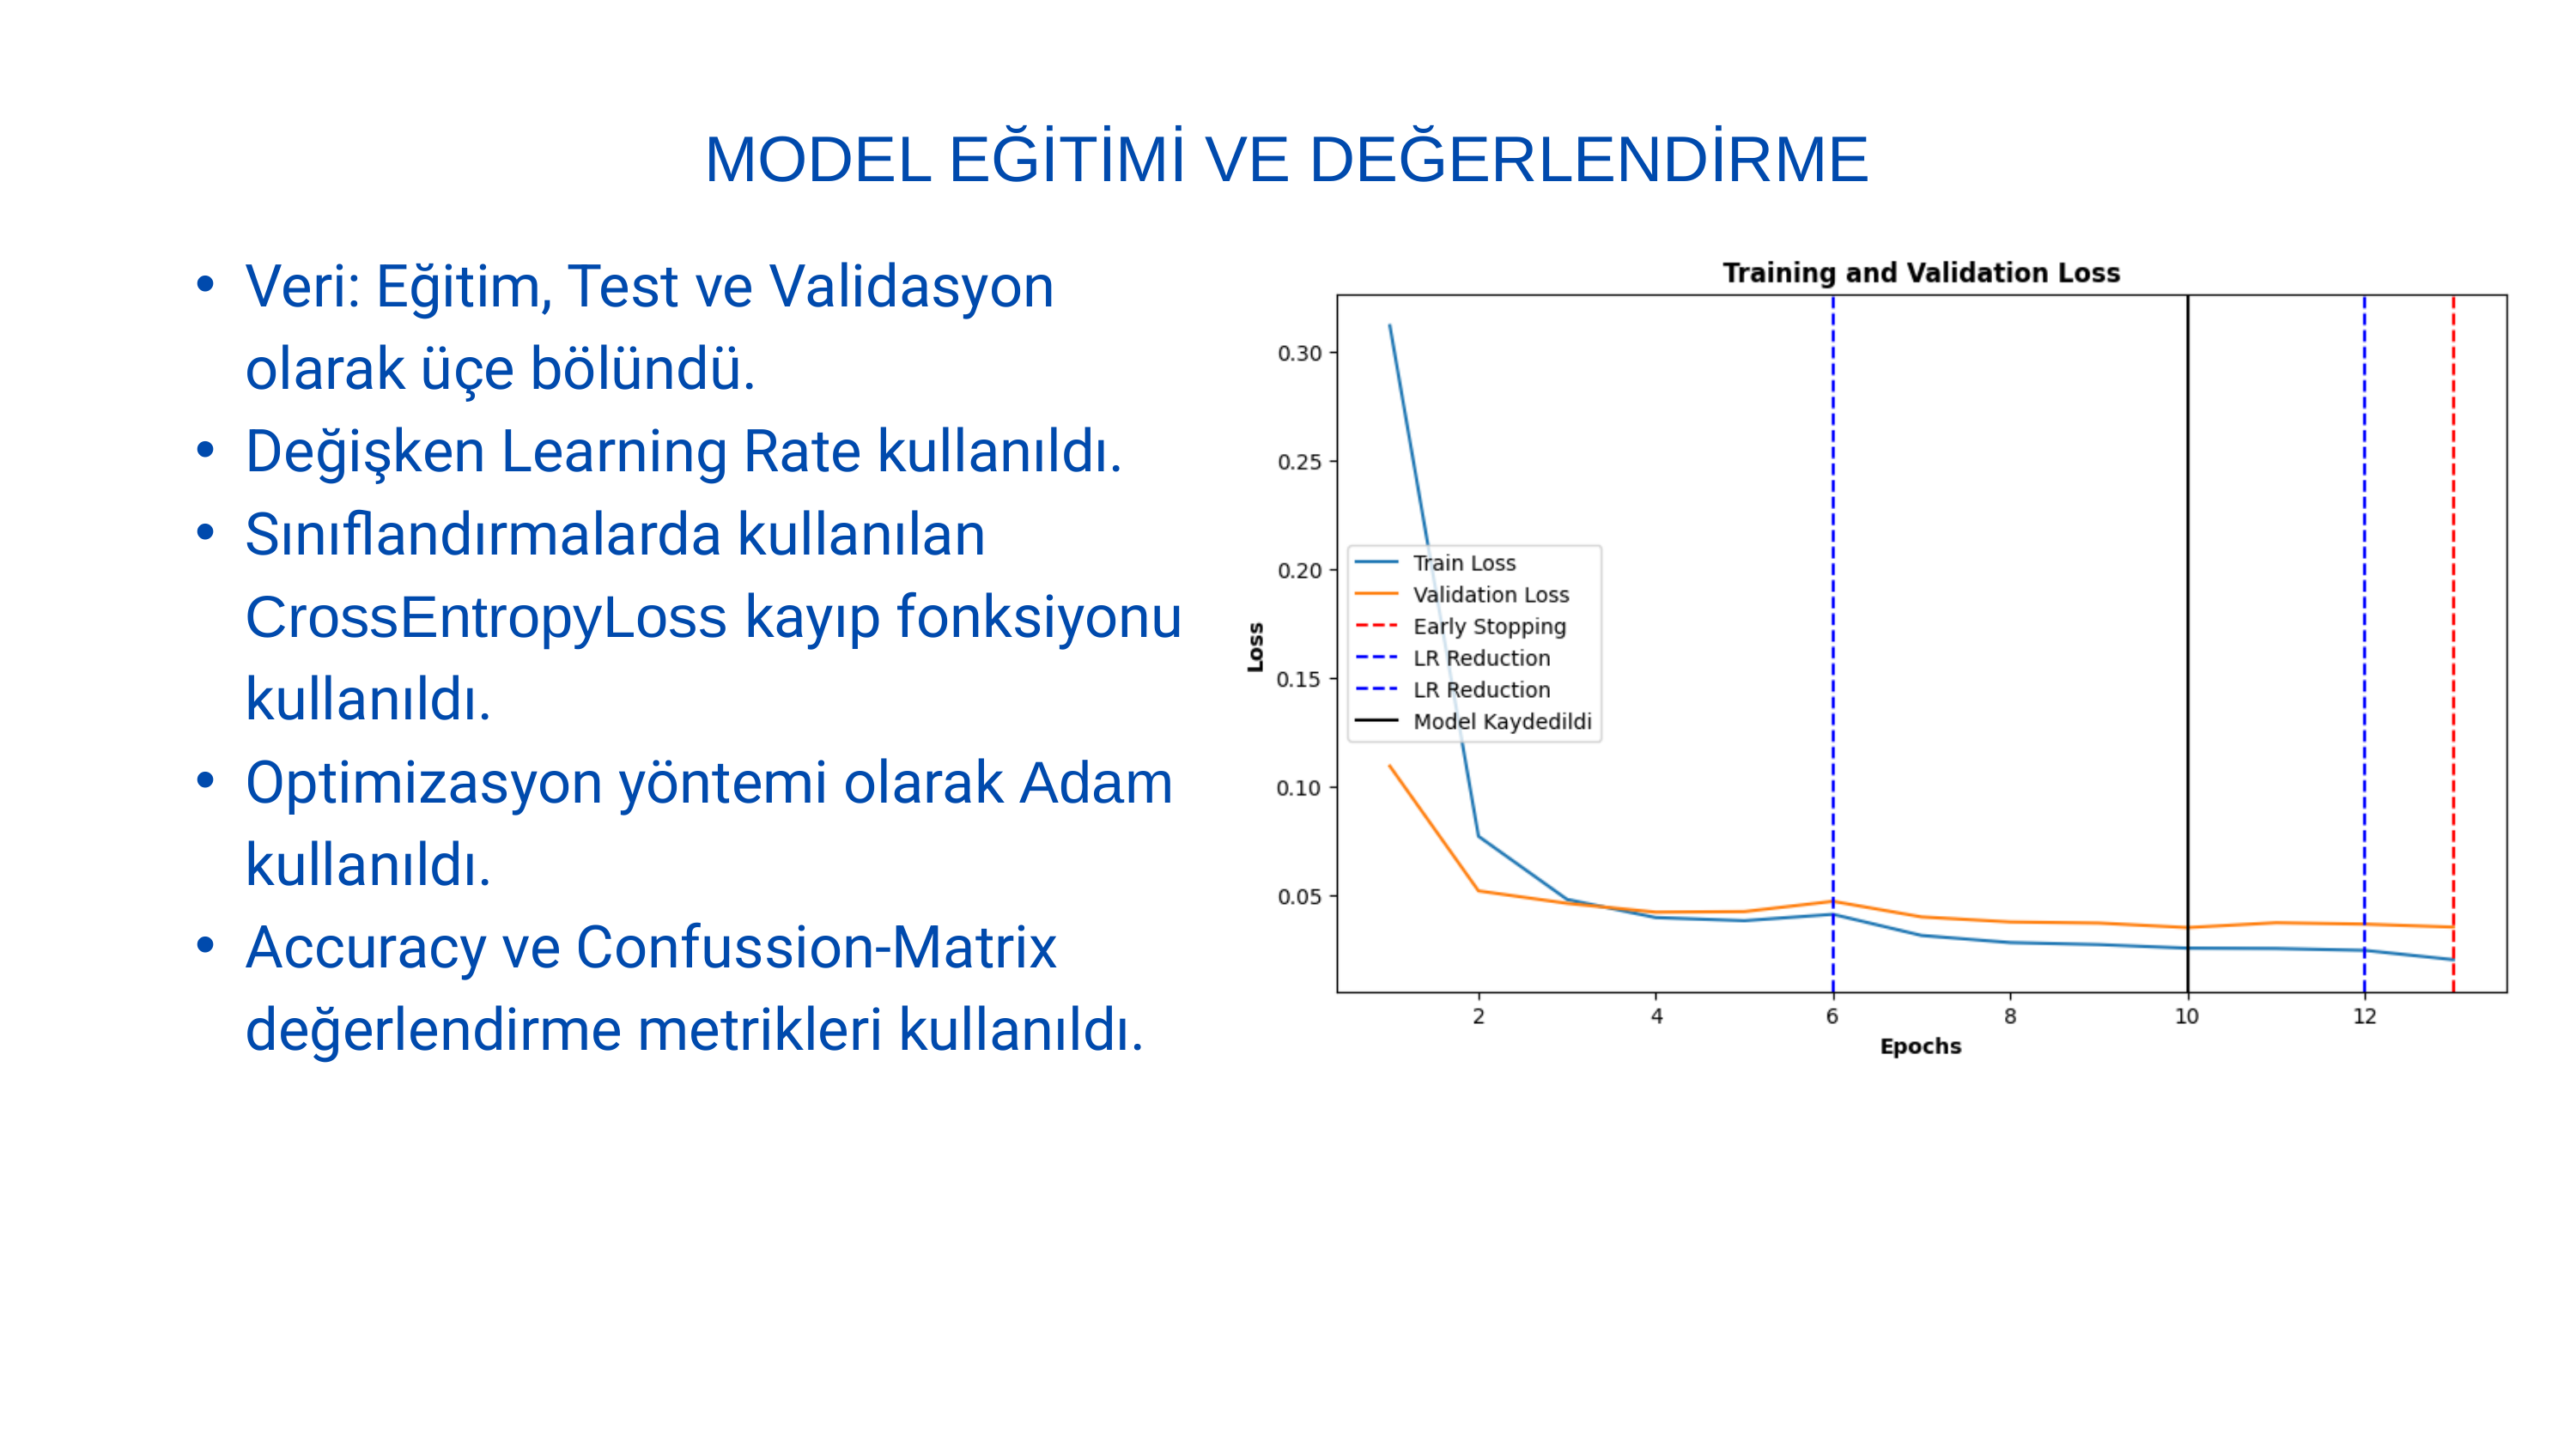

MODEL EĞİTİMİ VE DEĞERLENDİRME
Veri: Eğitim, Test ve Validasyon olarak üçe bölündü.
Değişken Learning Rate kullanıldı.
Sınıflandırmalarda kullanılan CrossEntropyLoss kayıp fonksiyonu kullanıldı.
Optimizasyon yöntemi olarak Adam kullanıldı.
Accuracy ve Confussion-Matrix değerlendirme metrikleri kullanıldı.